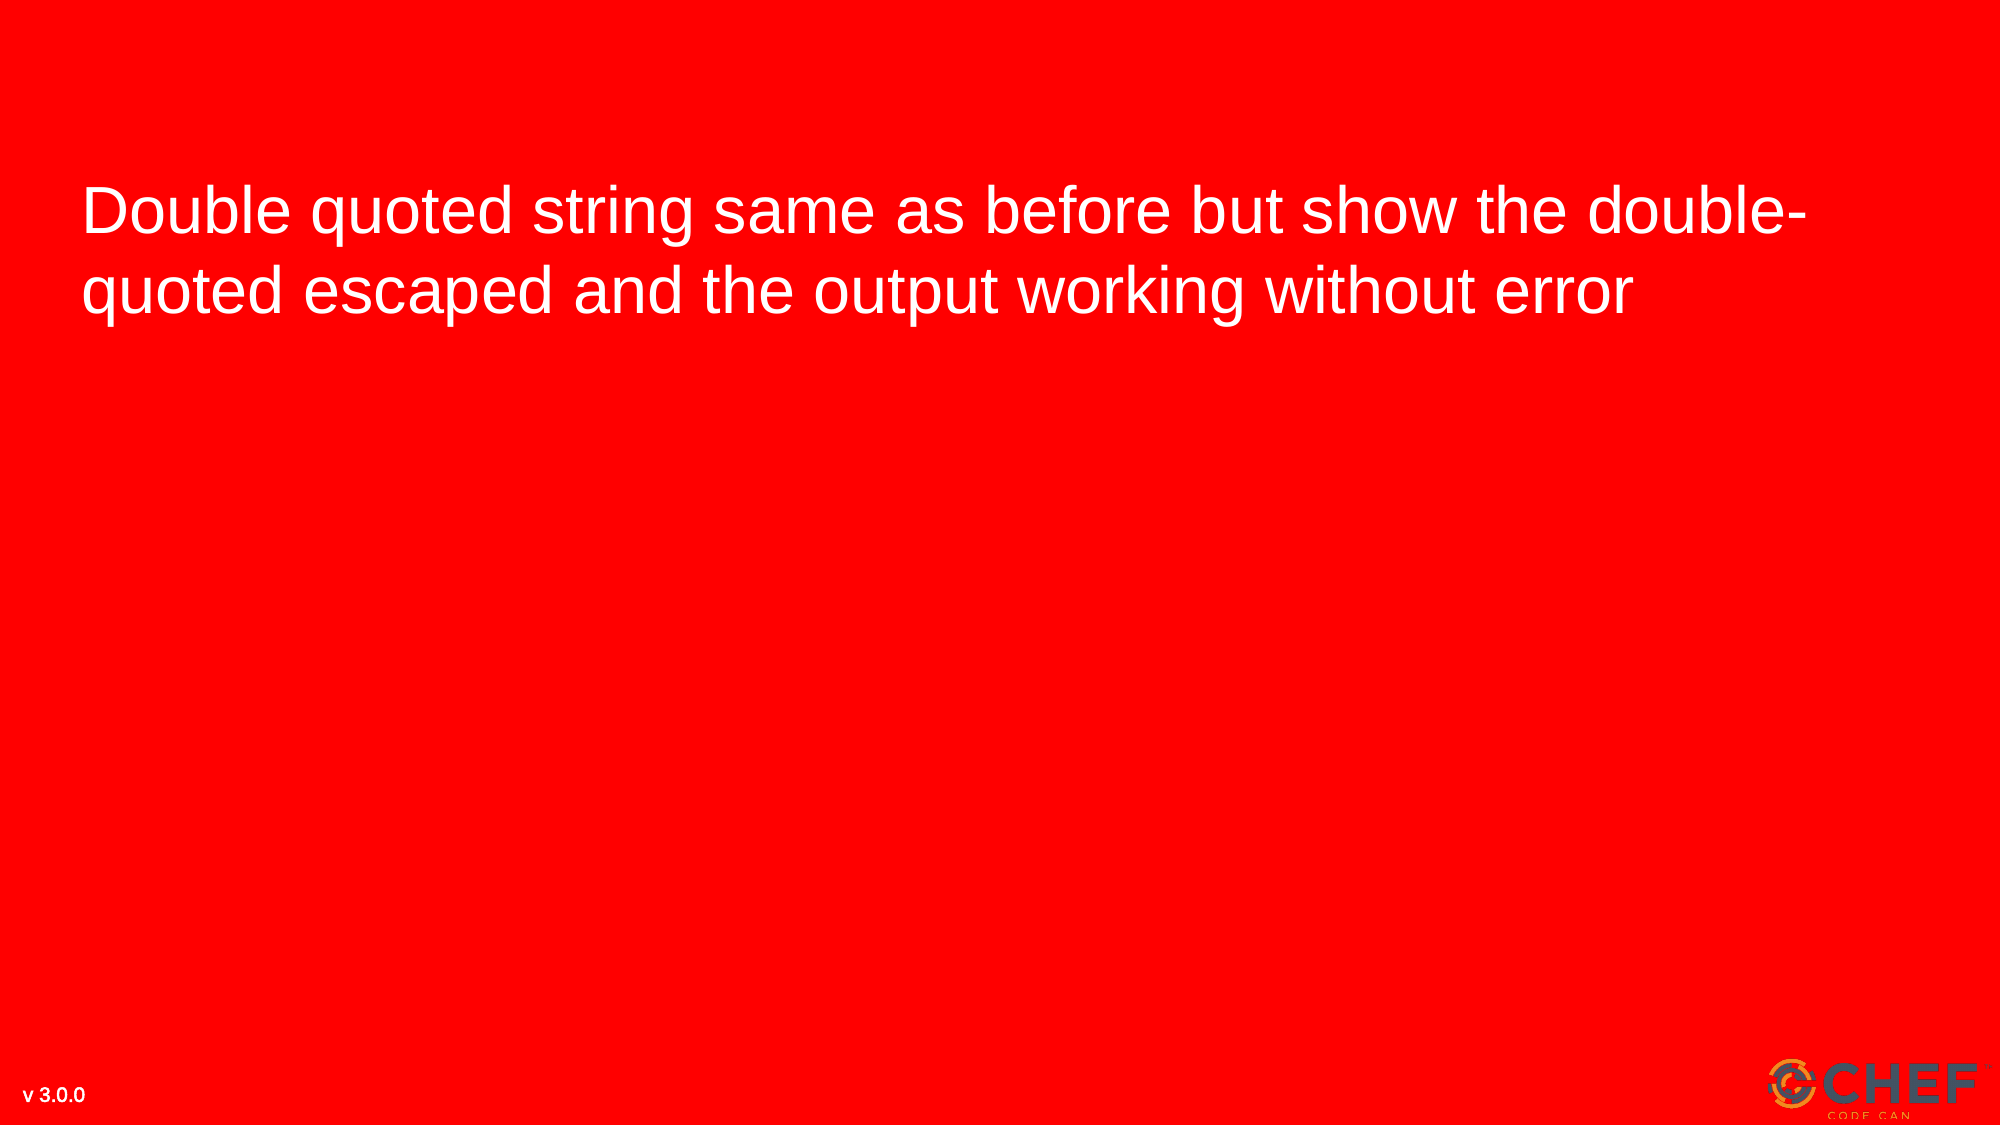

#
Double quoted string same as before but show the double-quoted escaped and the output working without error